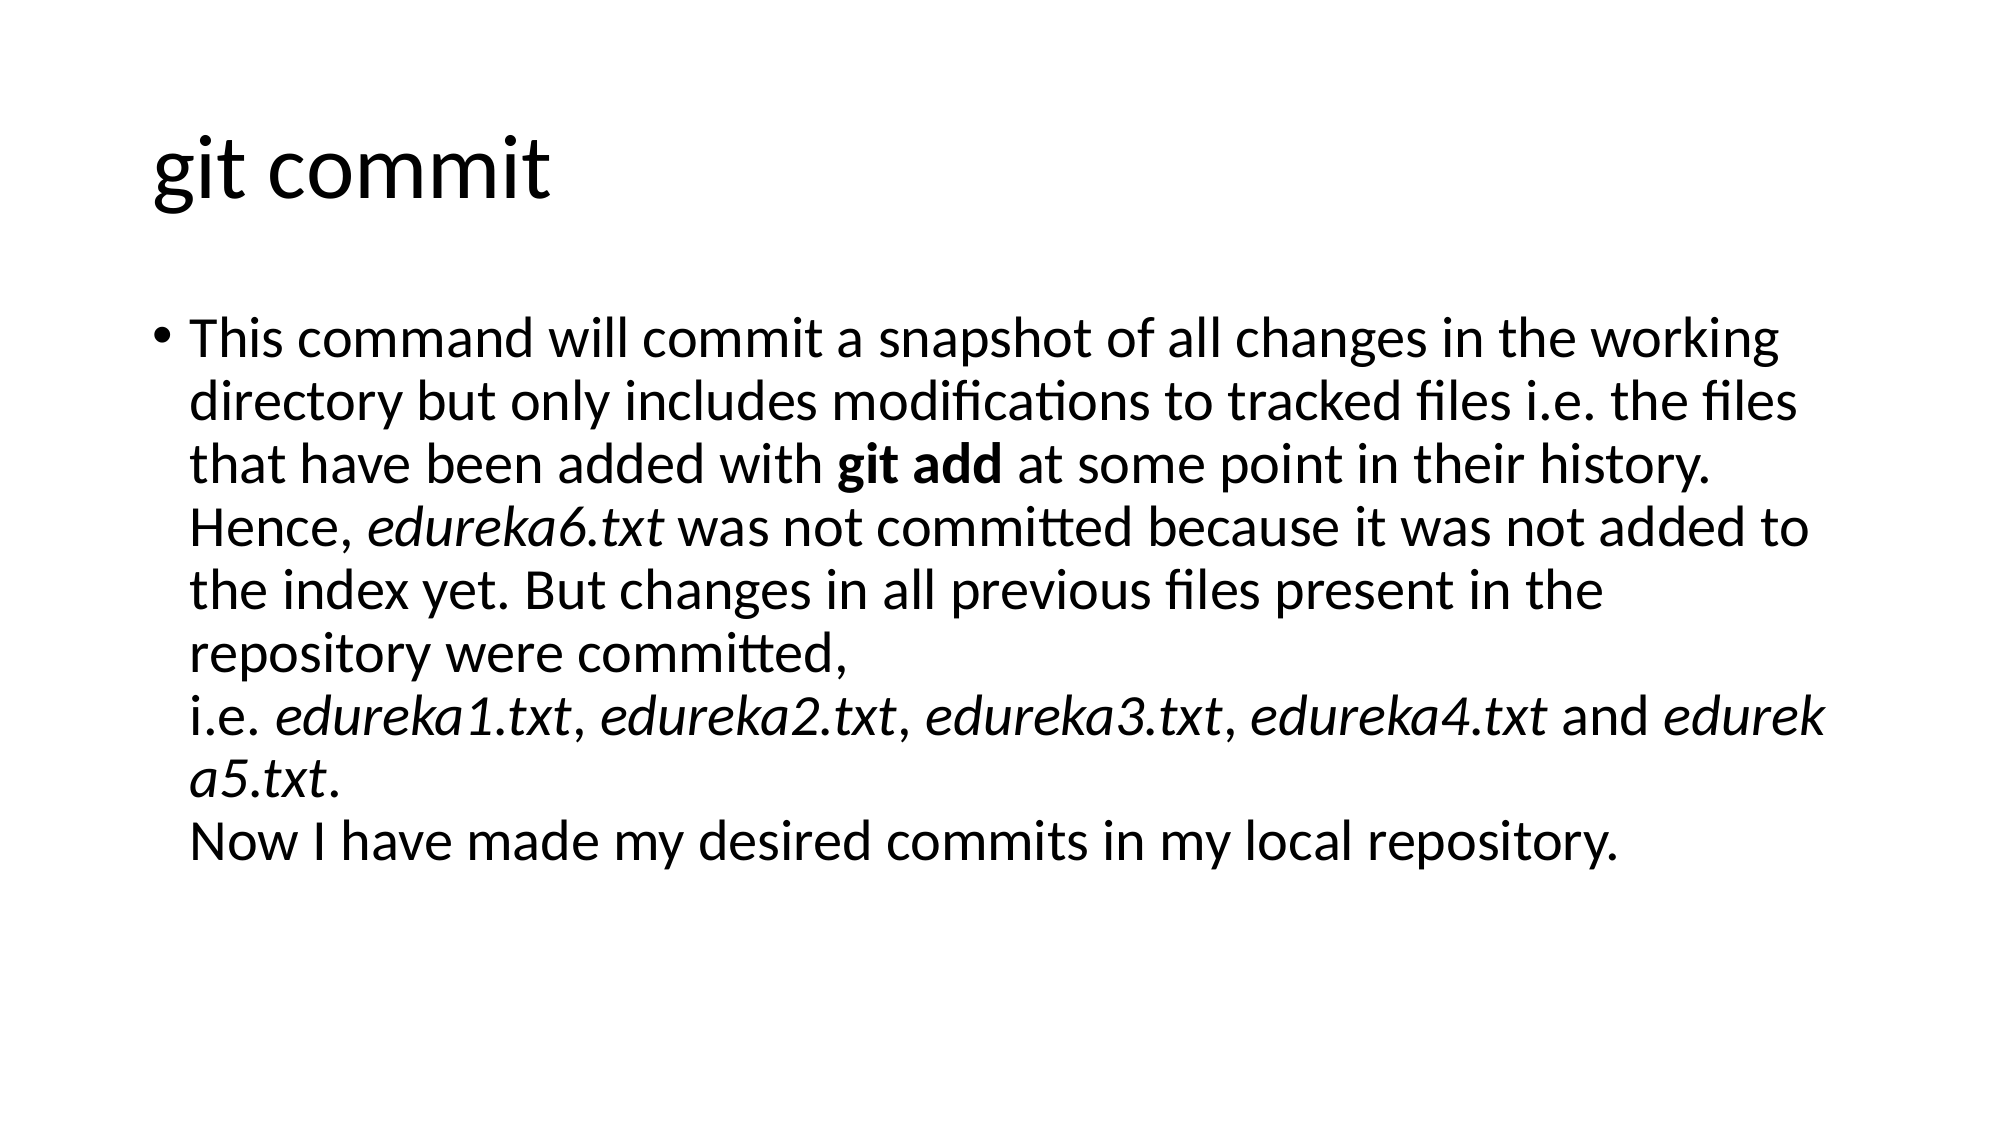

# git commit
This command will commit a snapshot of all changes in the working directory but only includes modifications to tracked files i.e. the files that have been added with git add at some point in their history. Hence, edureka6.txt was not committed because it was not added to the index yet. But changes in all previous files present in the repository were committed, i.e. edureka1.txt, edureka2.txt, edureka3.txt, edureka4.txt and edureka5.txt.
Now I have made my desired commits in my local repository.